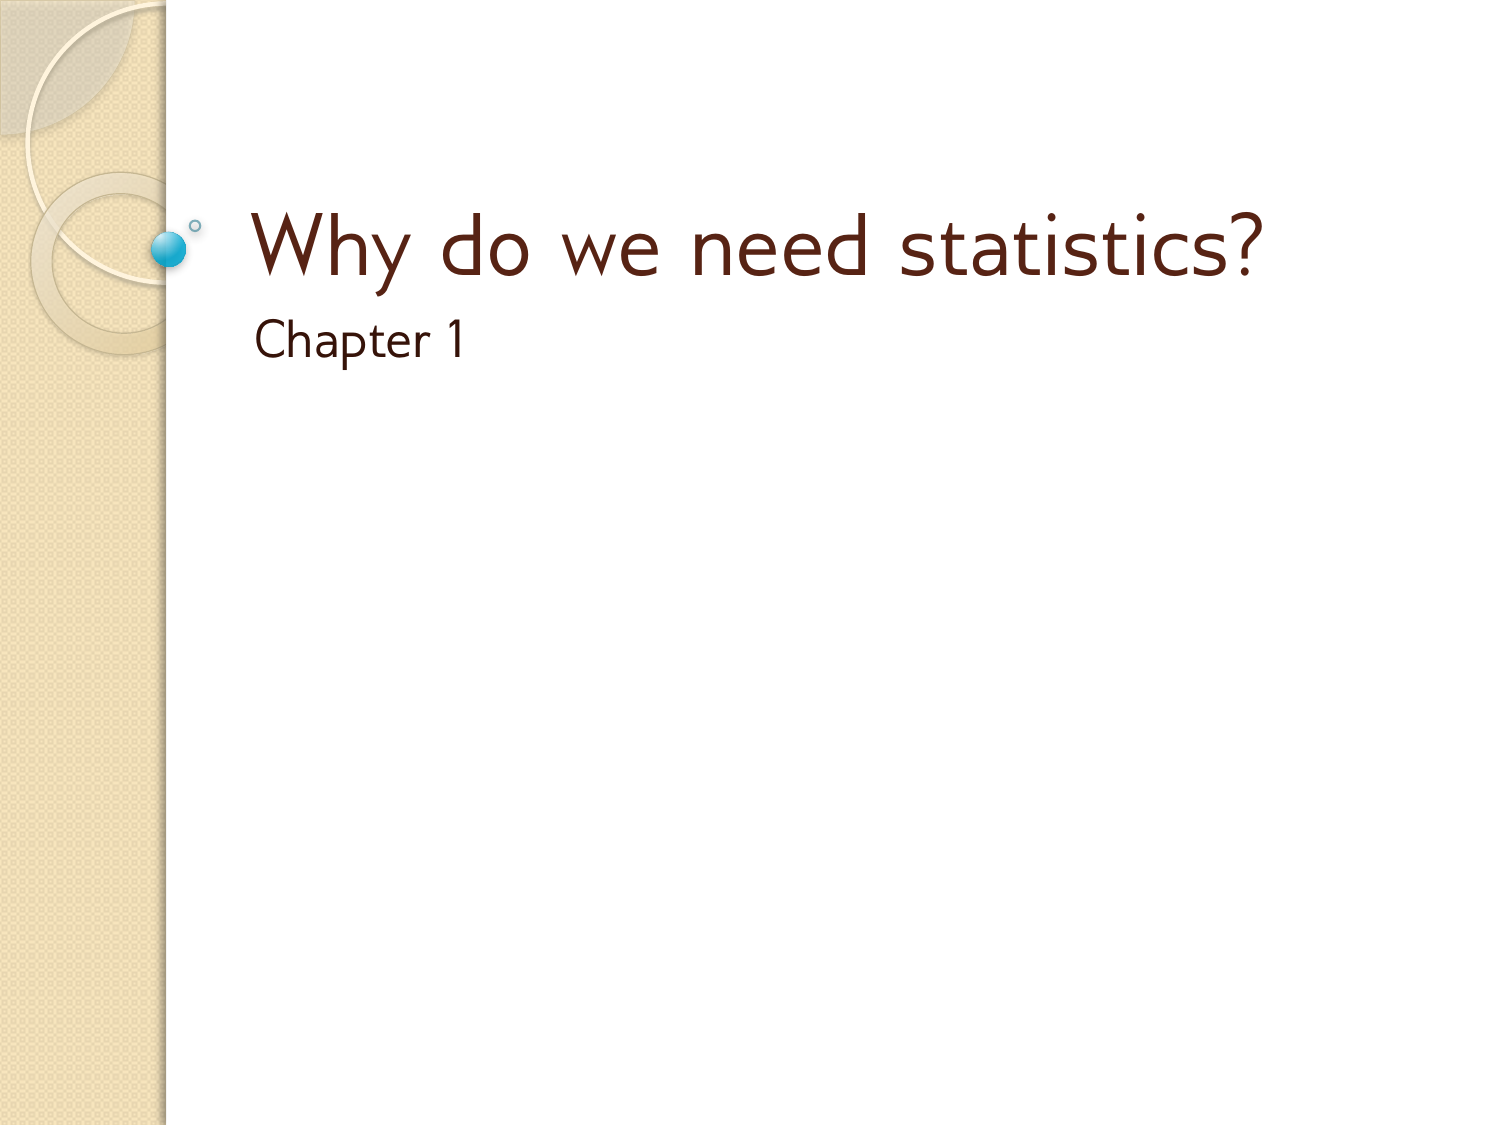

# Why do we need statistics?
Chapter 1